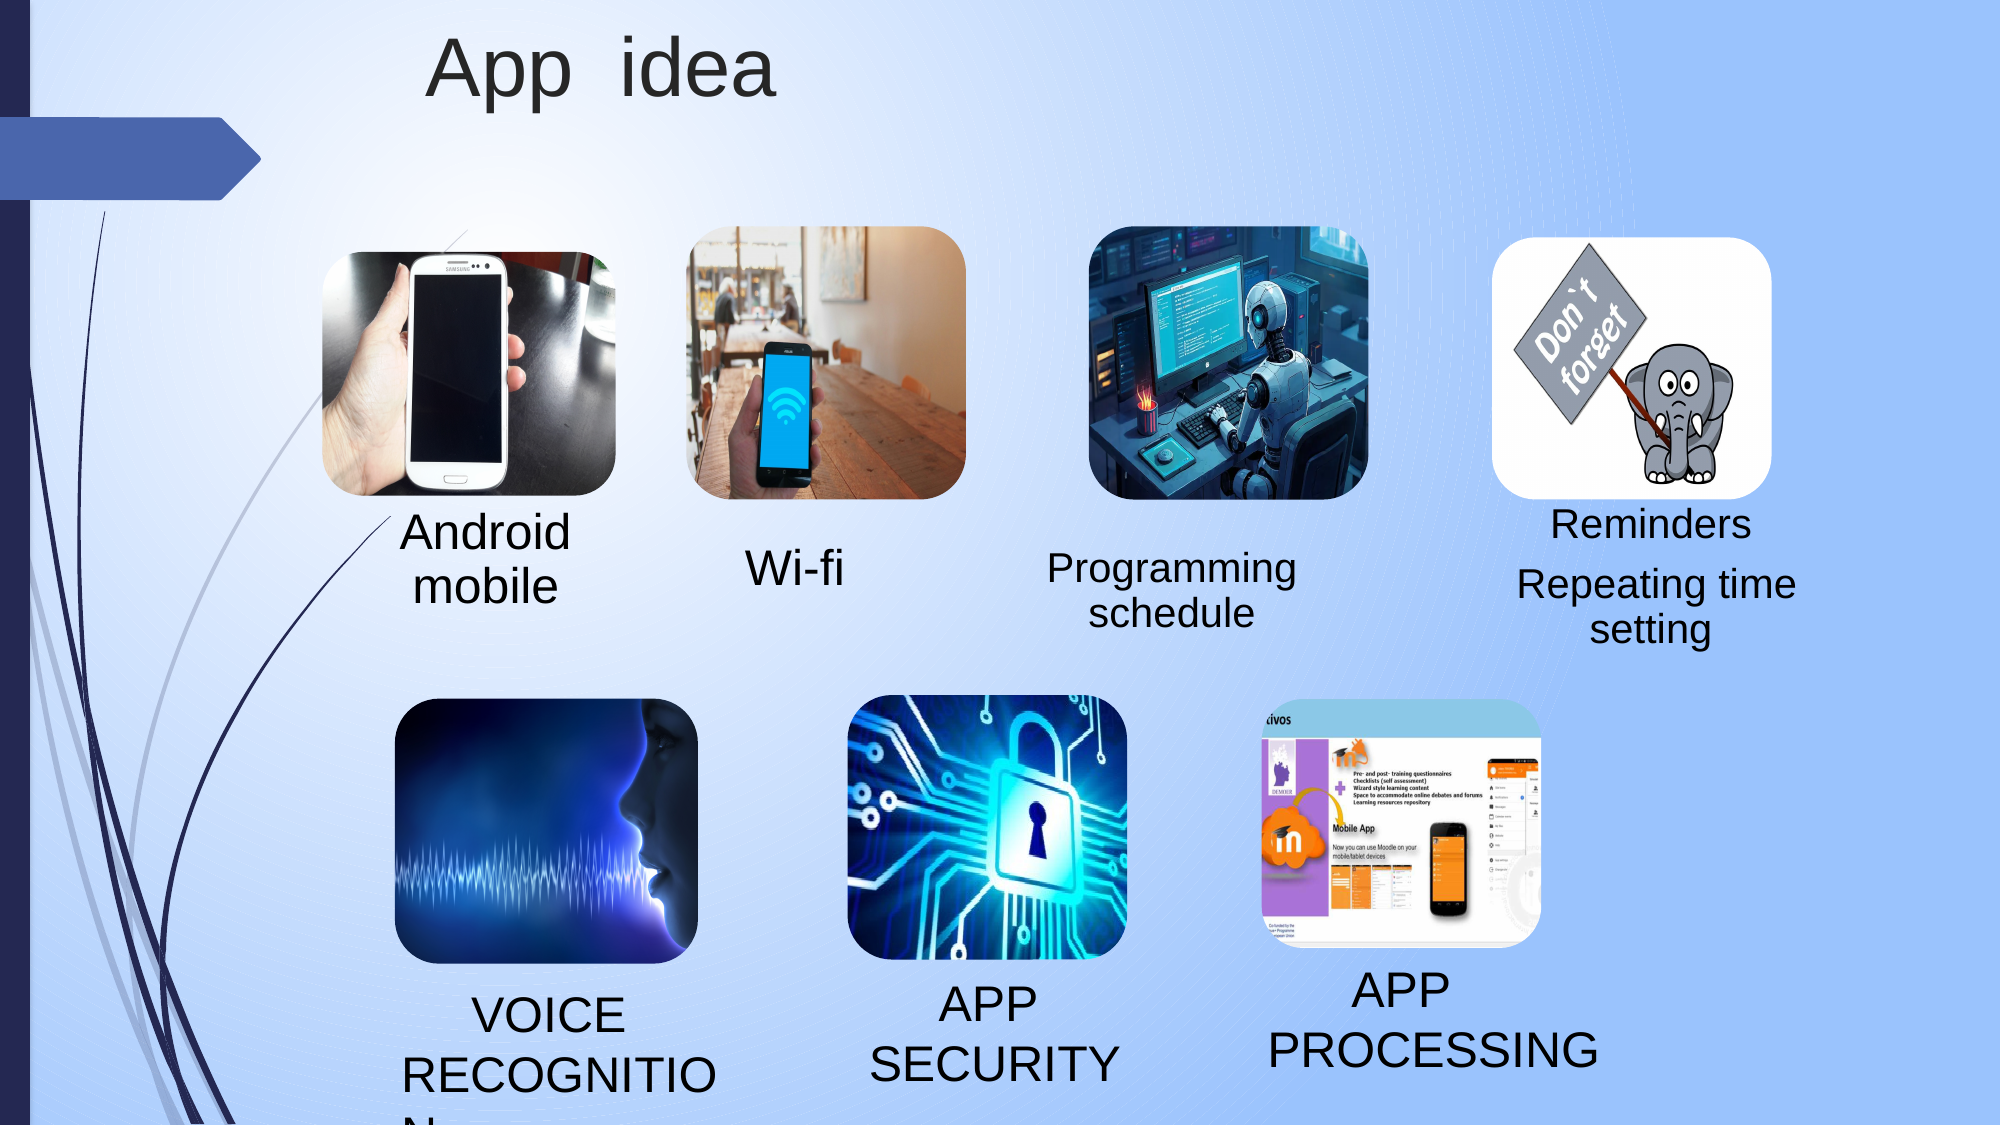

# App  idea
Android mobile
Wi-fi
Programming schedule
Reminders
Repeating time setting

      APP PROCESSING
     APP SECURITY
     VOICE RECOGNITION